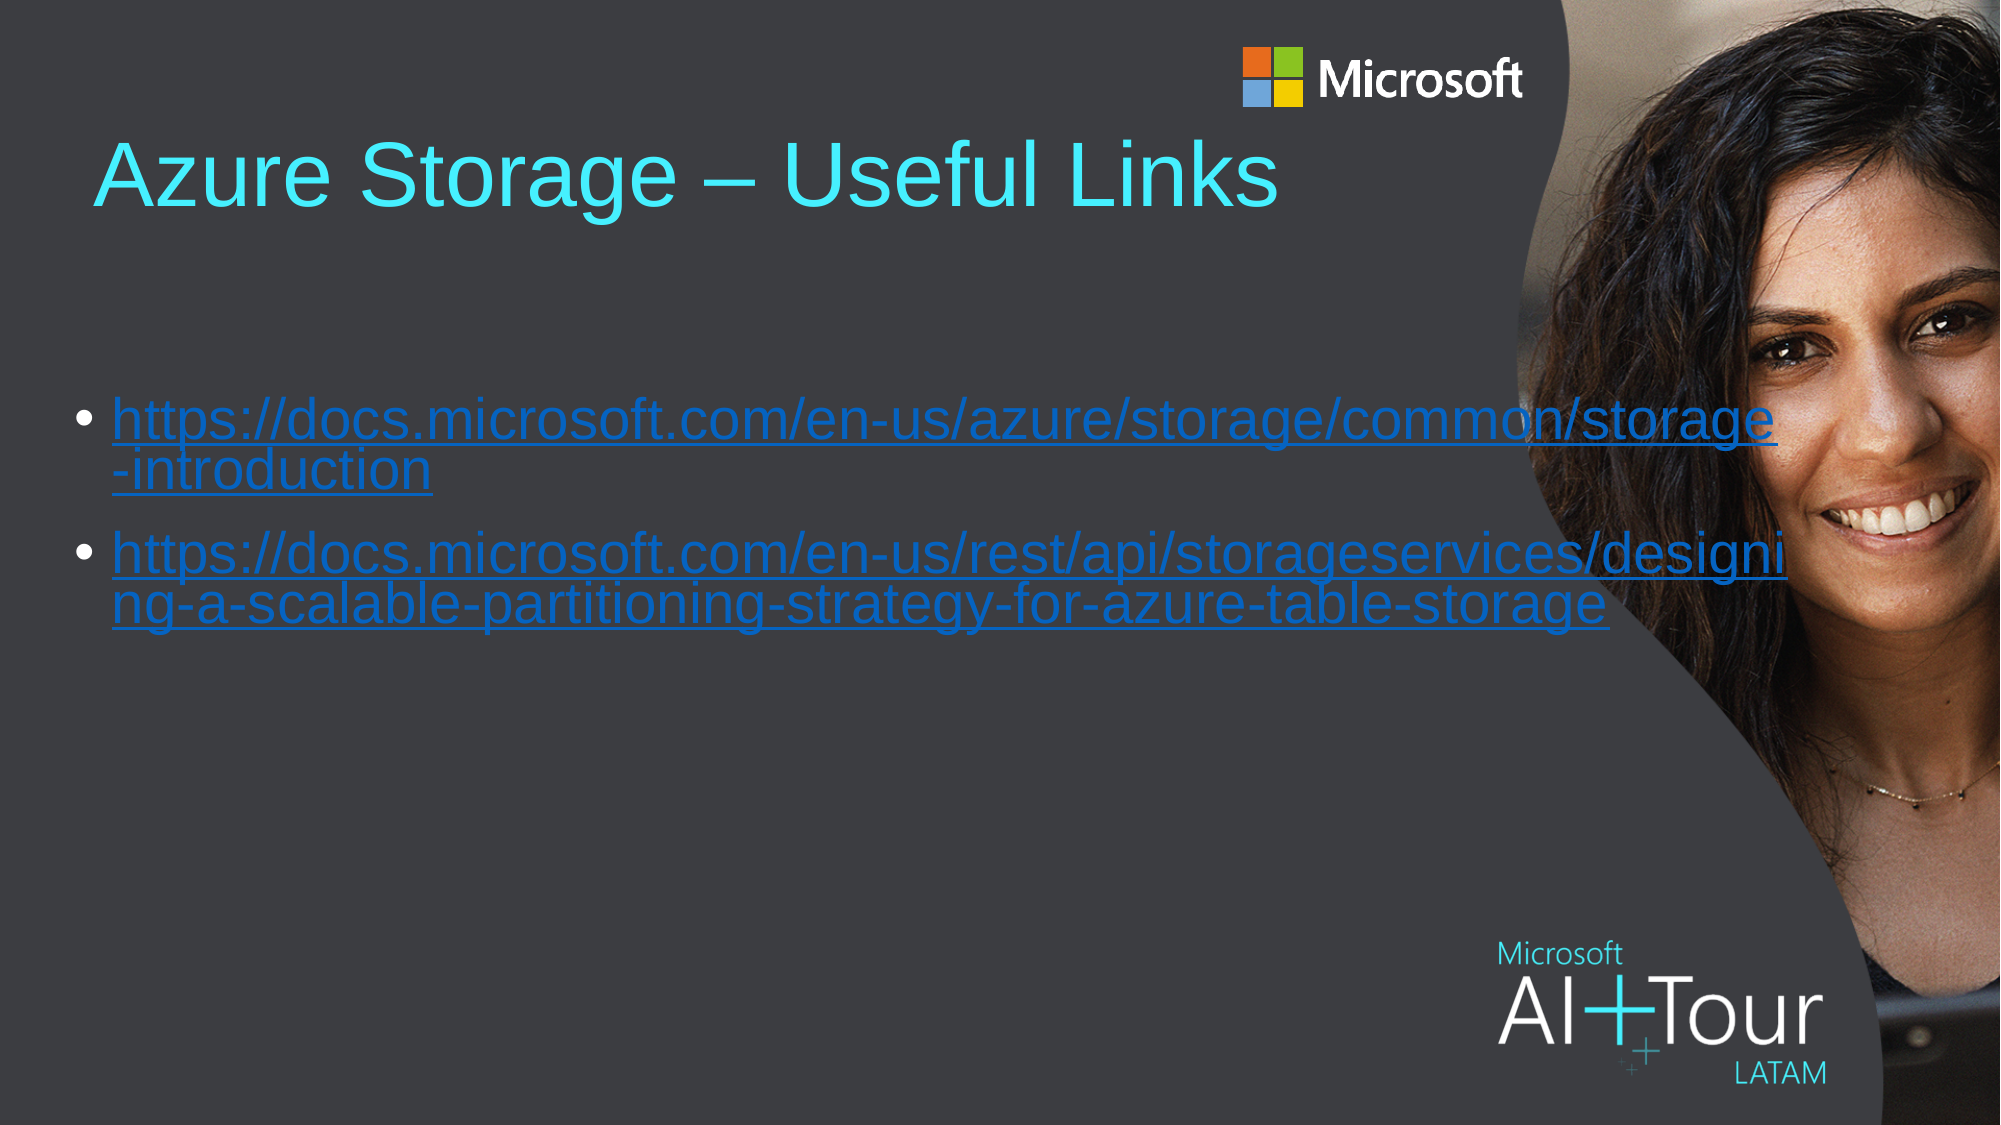

# Azure Storage – Useful Links

https://docs.microsoft.com/en-us/azure/storage/common/storage-introduction
https://docs.microsoft.com/en-us/rest/api/storageservices/designing-a-scalable-partitioning-strategy-for-azure-table-storage